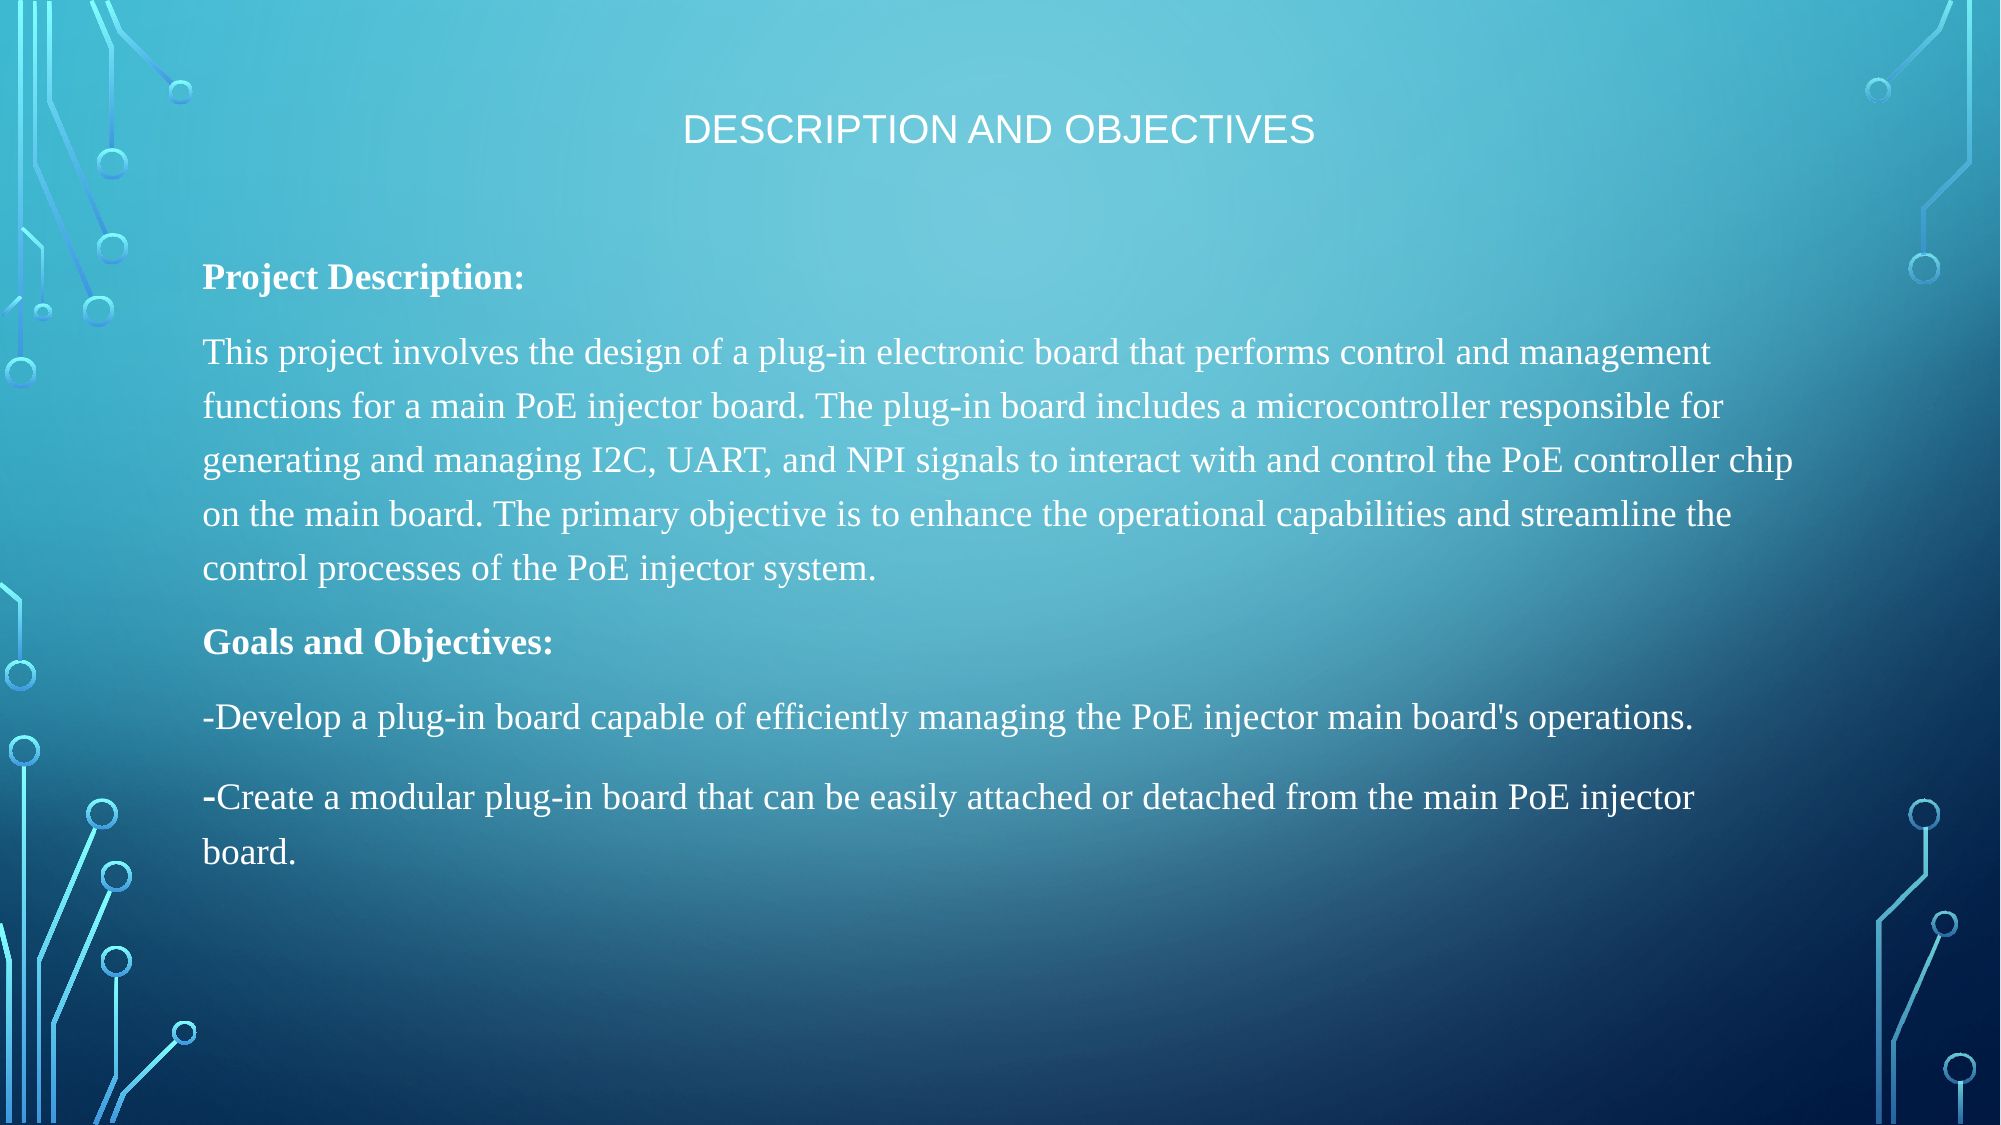

# Description and objectives
Project Description:
This project involves the design of a plug-in electronic board that performs control and management functions for a main PoE injector board. The plug-in board includes a microcontroller responsible for generating and managing I2C, UART, and NPI signals to interact with and control the PoE controller chip on the main board. The primary objective is to enhance the operational capabilities and streamline the control processes of the PoE injector system.
Goals and Objectives:
-Develop a plug-in board capable of efficiently managing the PoE injector main board's operations.
-Create a modular plug-in board that can be easily attached or detached from the main PoE injector board.